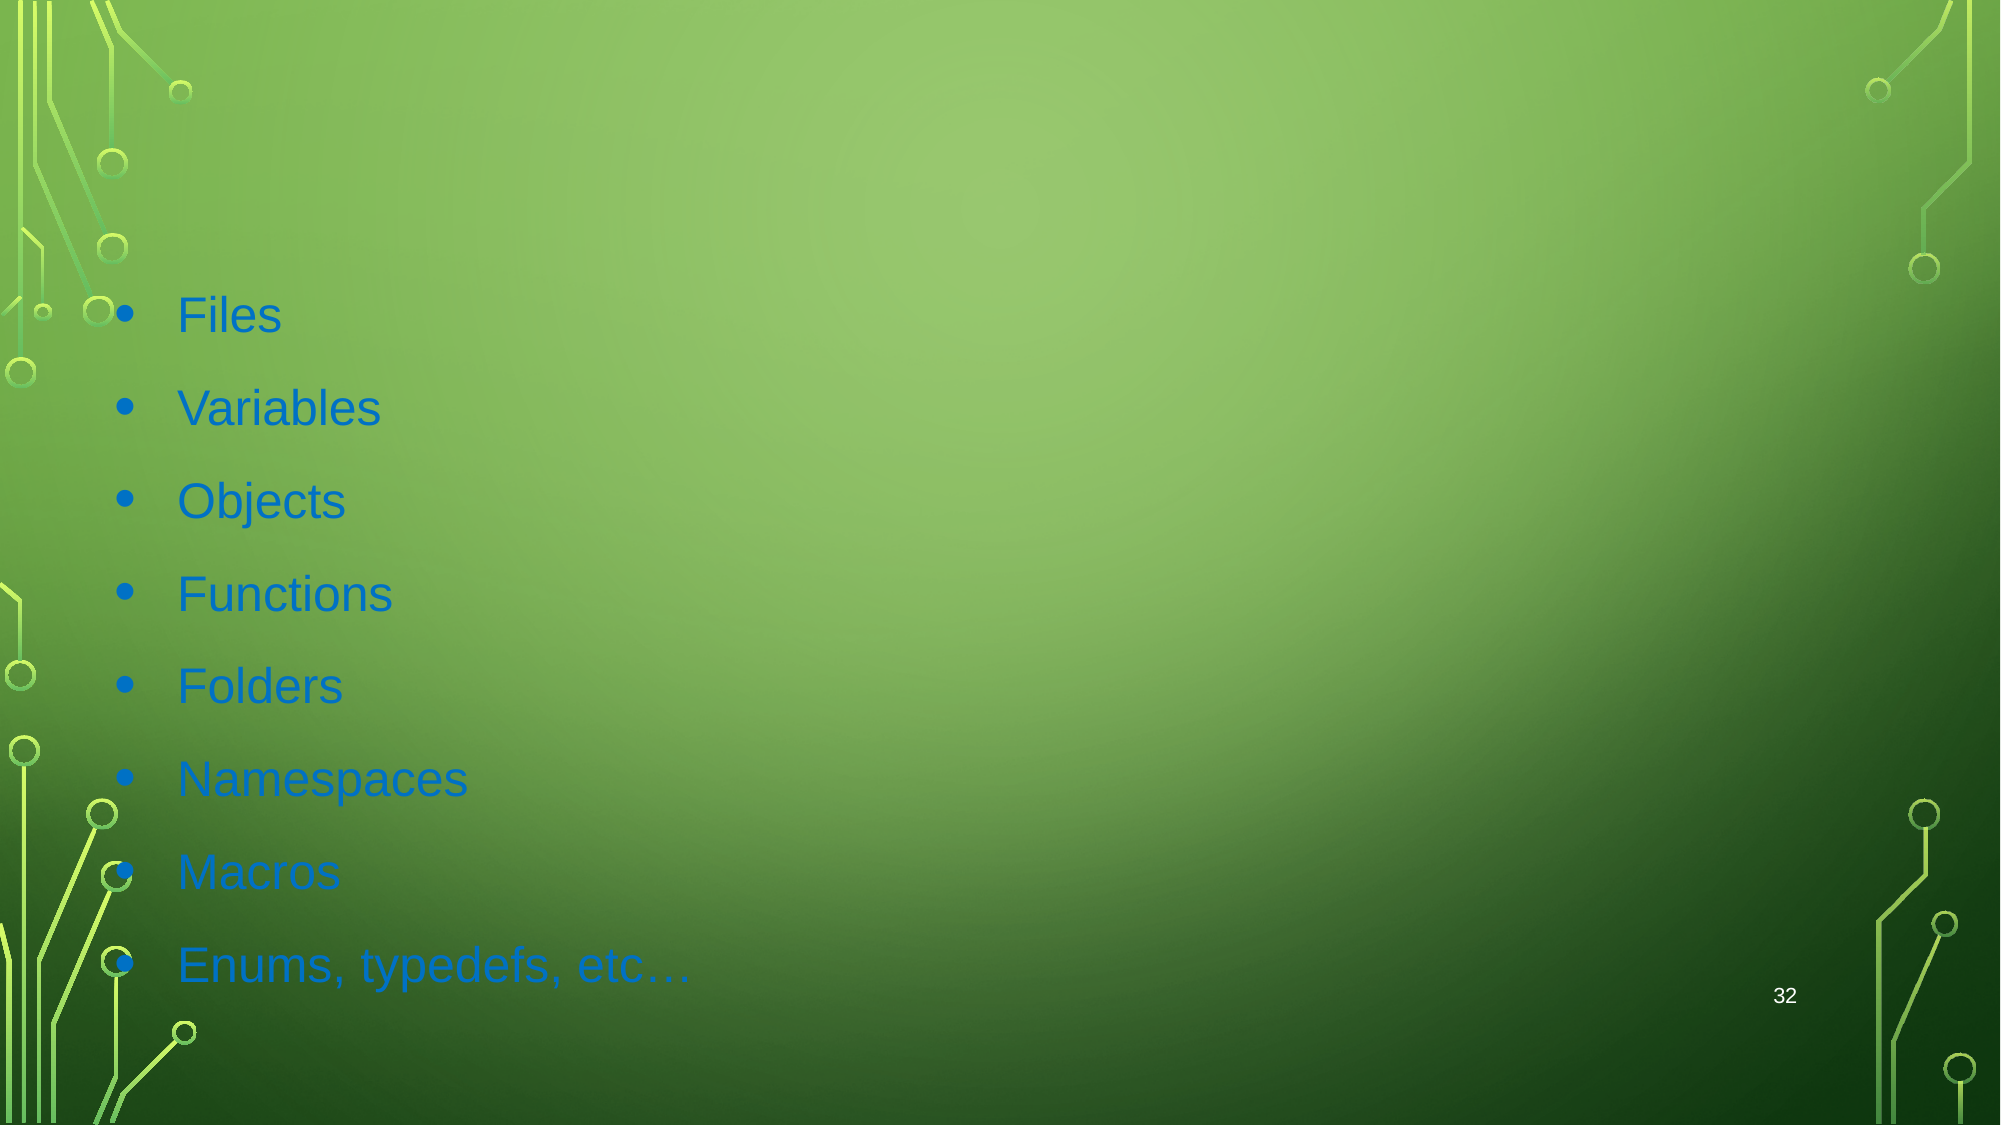

Files
Variables
Objects
Functions
Folders
Namespaces
Macros
Enums, typedefs, etc…
32